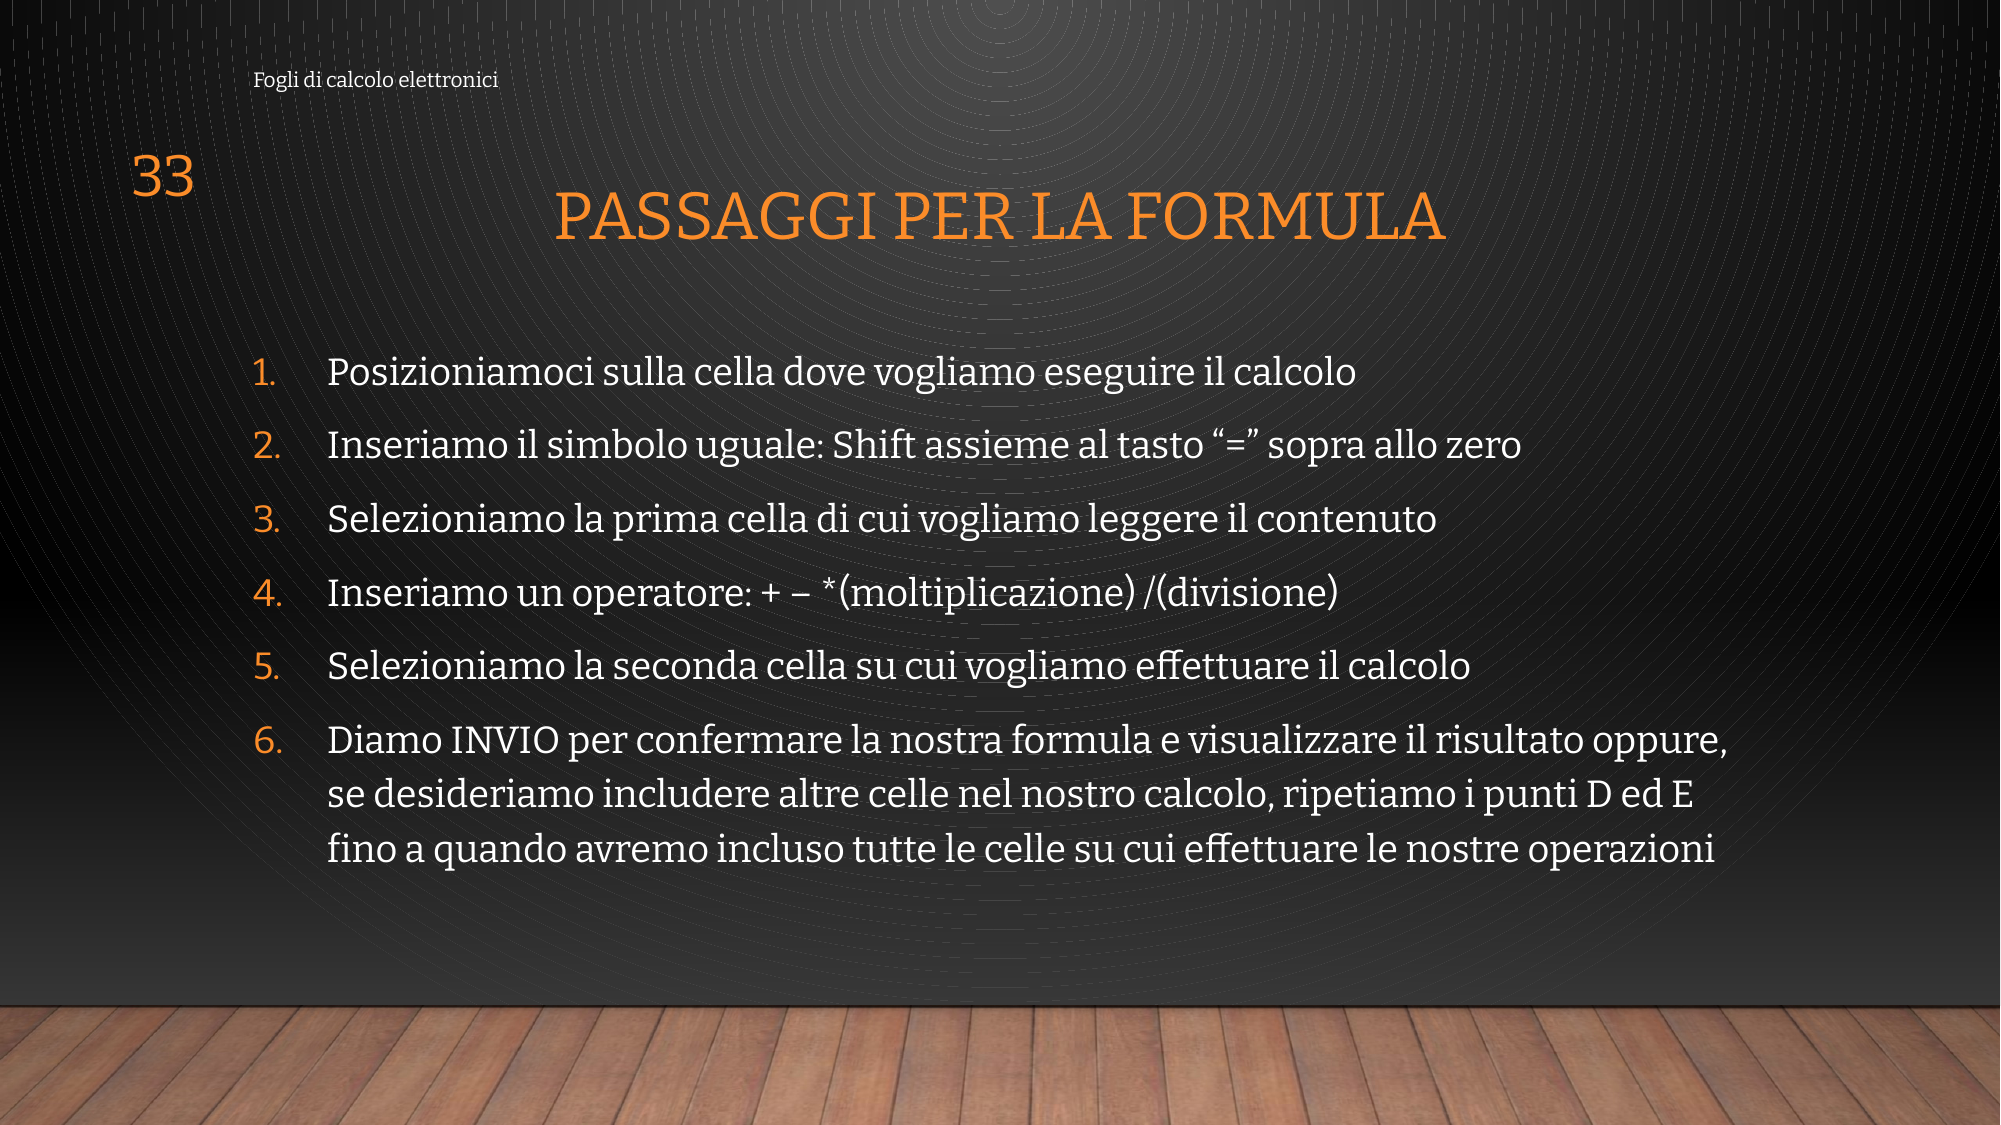

Fogli di calcolo elettronici
33
# Passaggi per la formula
Posizioniamoci sulla cella dove vogliamo eseguire il calcolo
Inseriamo il simbolo uguale: Shift assieme al tasto “=” sopra allo zero
Selezioniamo la prima cella di cui vogliamo leggere il contenuto
Inseriamo un operatore: + – *(moltiplicazione) /(divisione)
Selezioniamo la seconda cella su cui vogliamo effettuare il calcolo
Diamo INVIO per confermare la nostra formula e visualizzare il risultato oppure, se desideriamo includere altre celle nel nostro calcolo, ripetiamo i punti D ed E fino a quando avremo incluso tutte le celle su cui effettuare le nostre operazioni